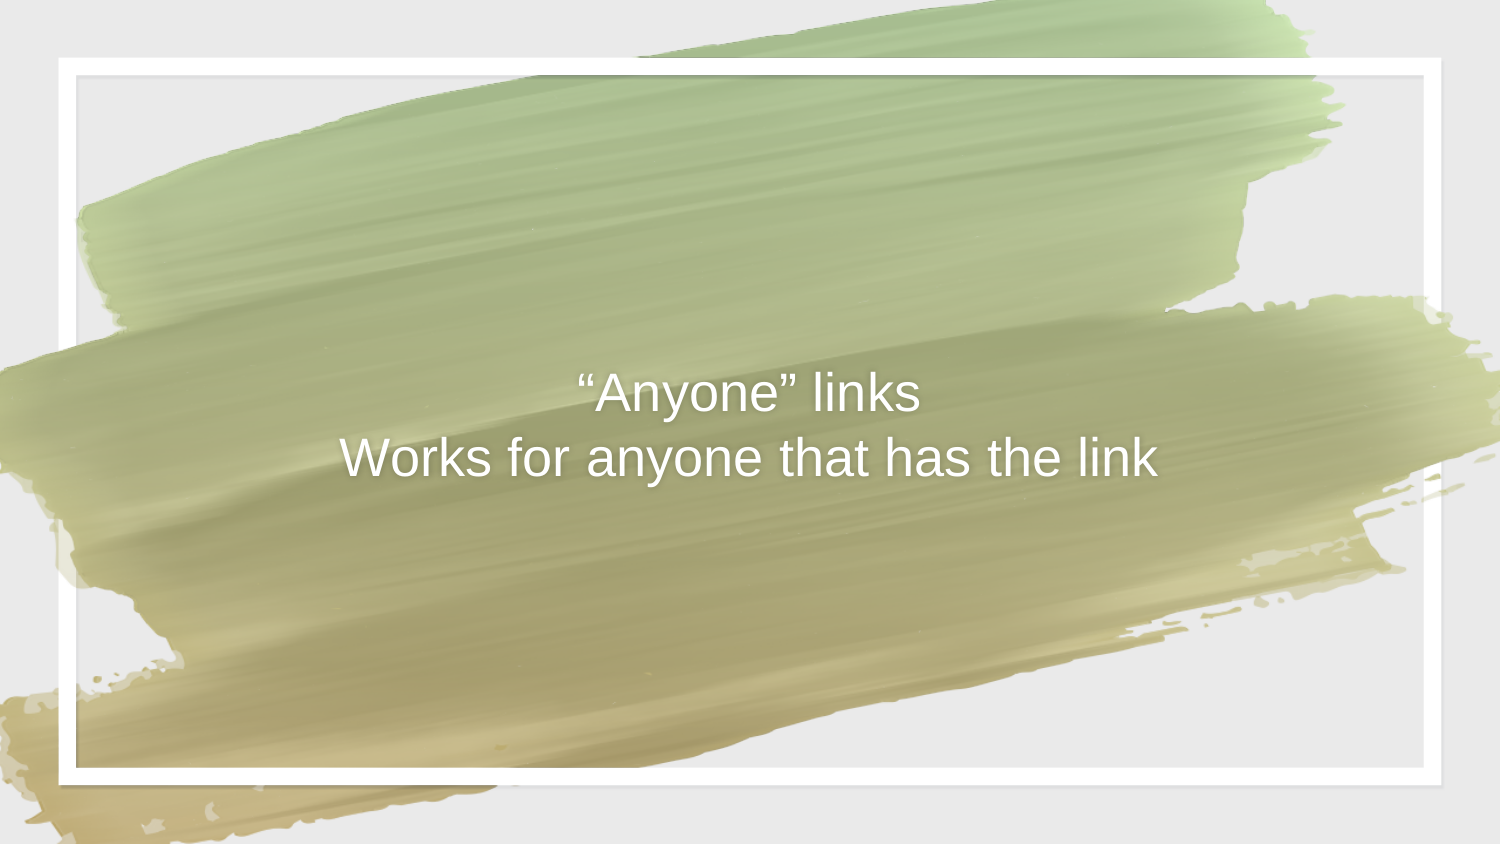

“Anyone” links
Works for anyone that has the link